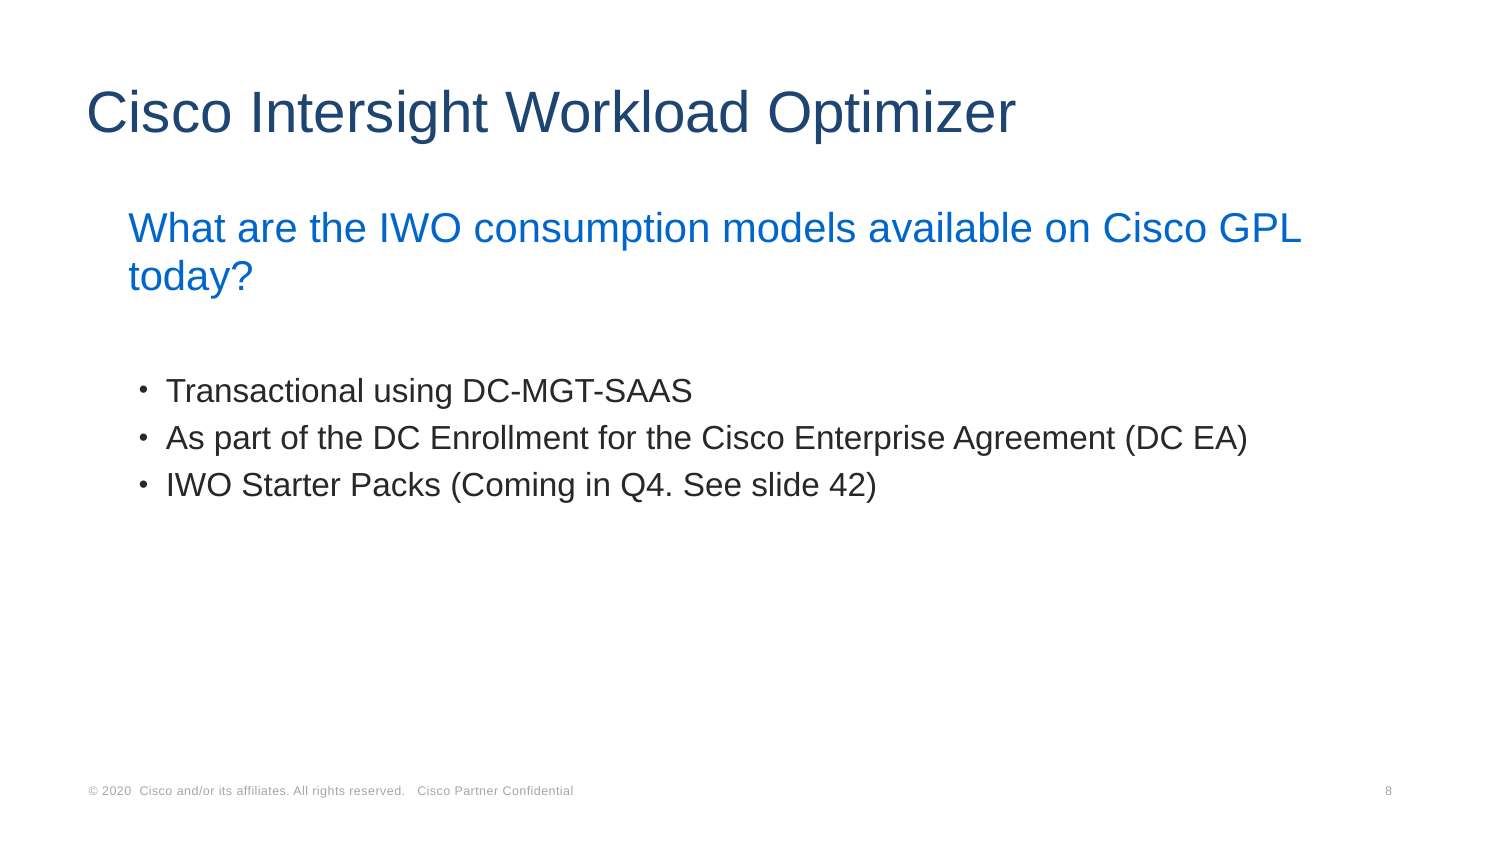

# Cisco Intersight Workload Optimizer
What are the IWO consumption models available on Cisco GPL today?

Transactional using DC-MGT-SAAS
As part of the DC Enrollment for the Cisco Enterprise Agreement (DC EA)
IWO Starter Packs (Coming in Q4. See slide 42)